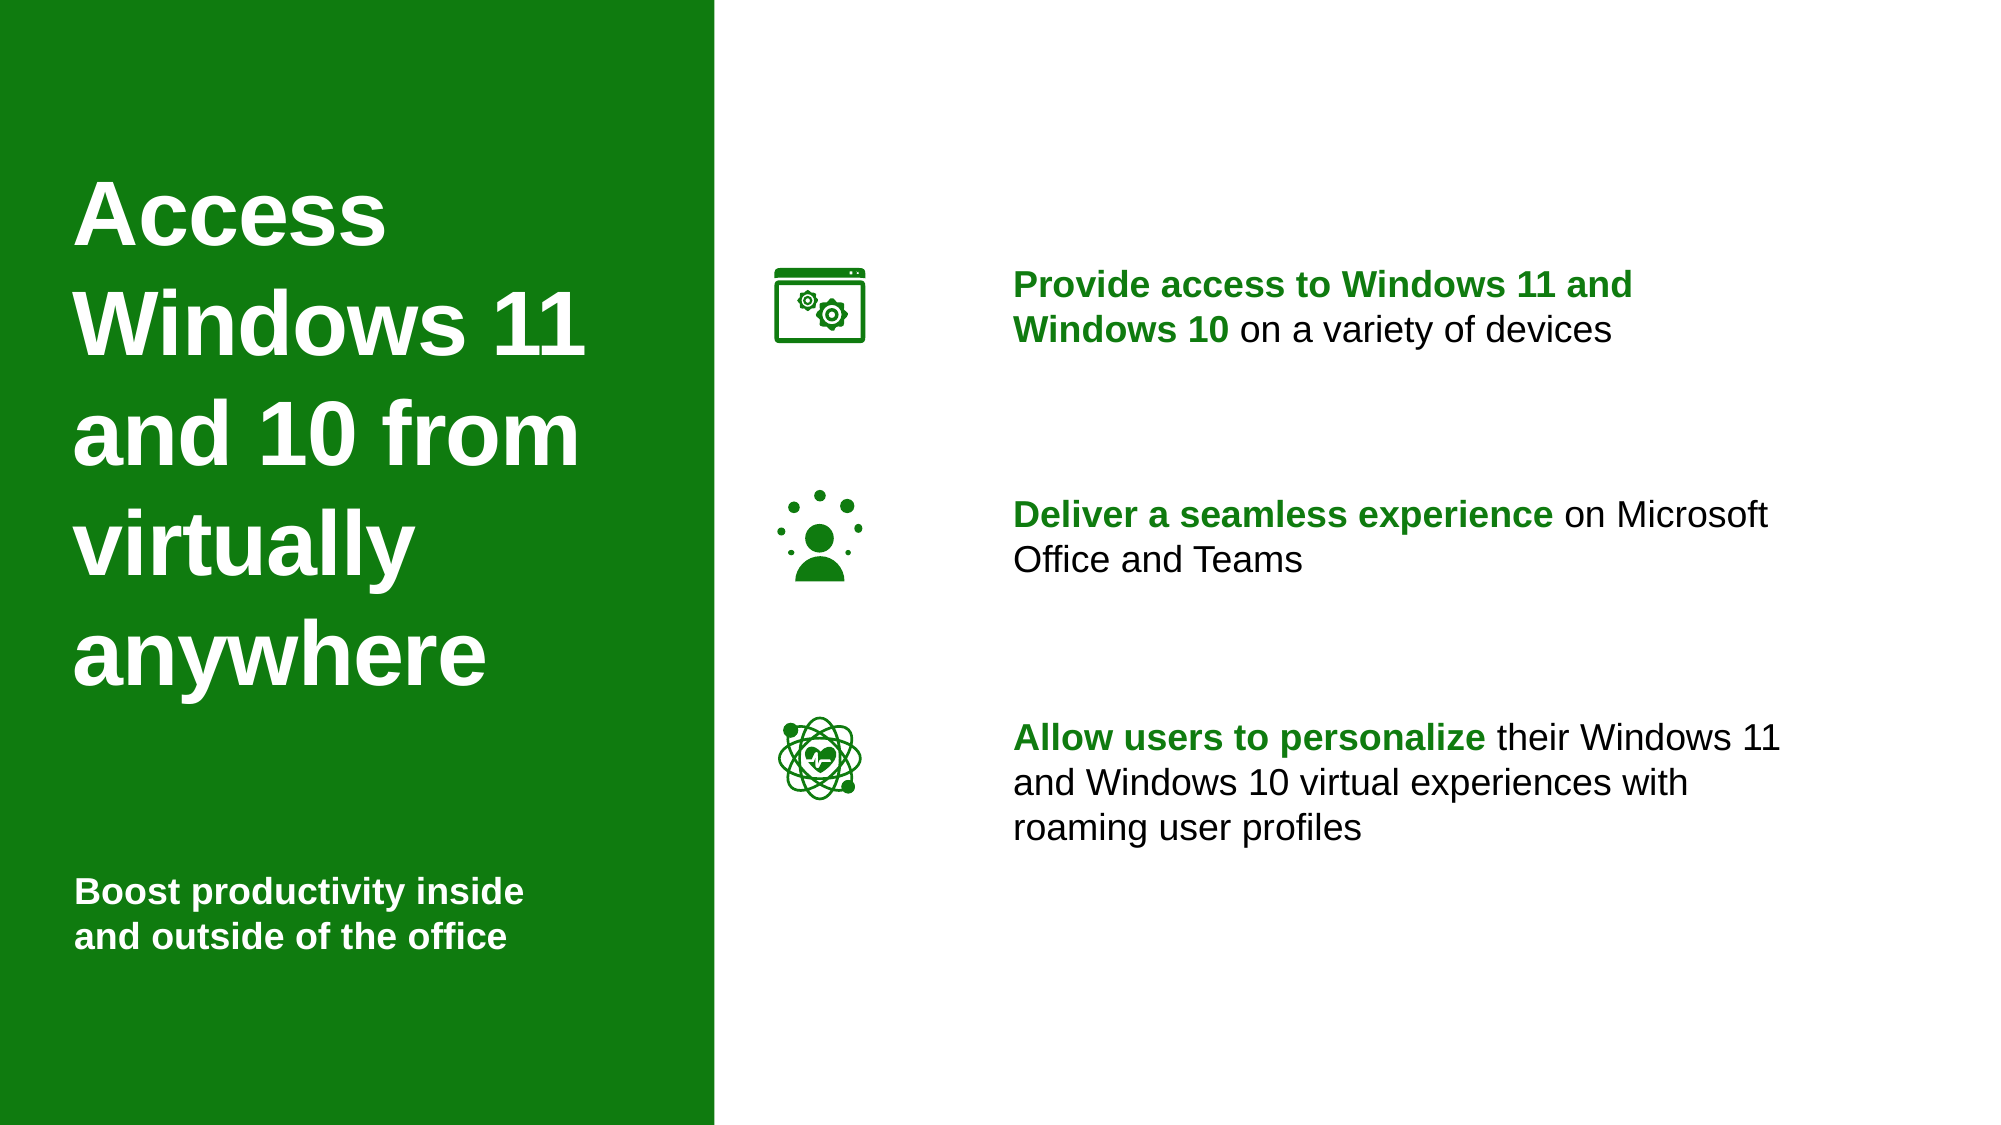

Access Windows 11 and 10 from virtually anywhere
Provide access to Windows 11 and Windows 10 on a variety of devices

Deliver a seamless experience on Microsoft Office and Teams
Allow users to personalize their Windows 11 and Windows 10 virtual experiences with roaming user profiles

Boost productivity inside and outside of the office